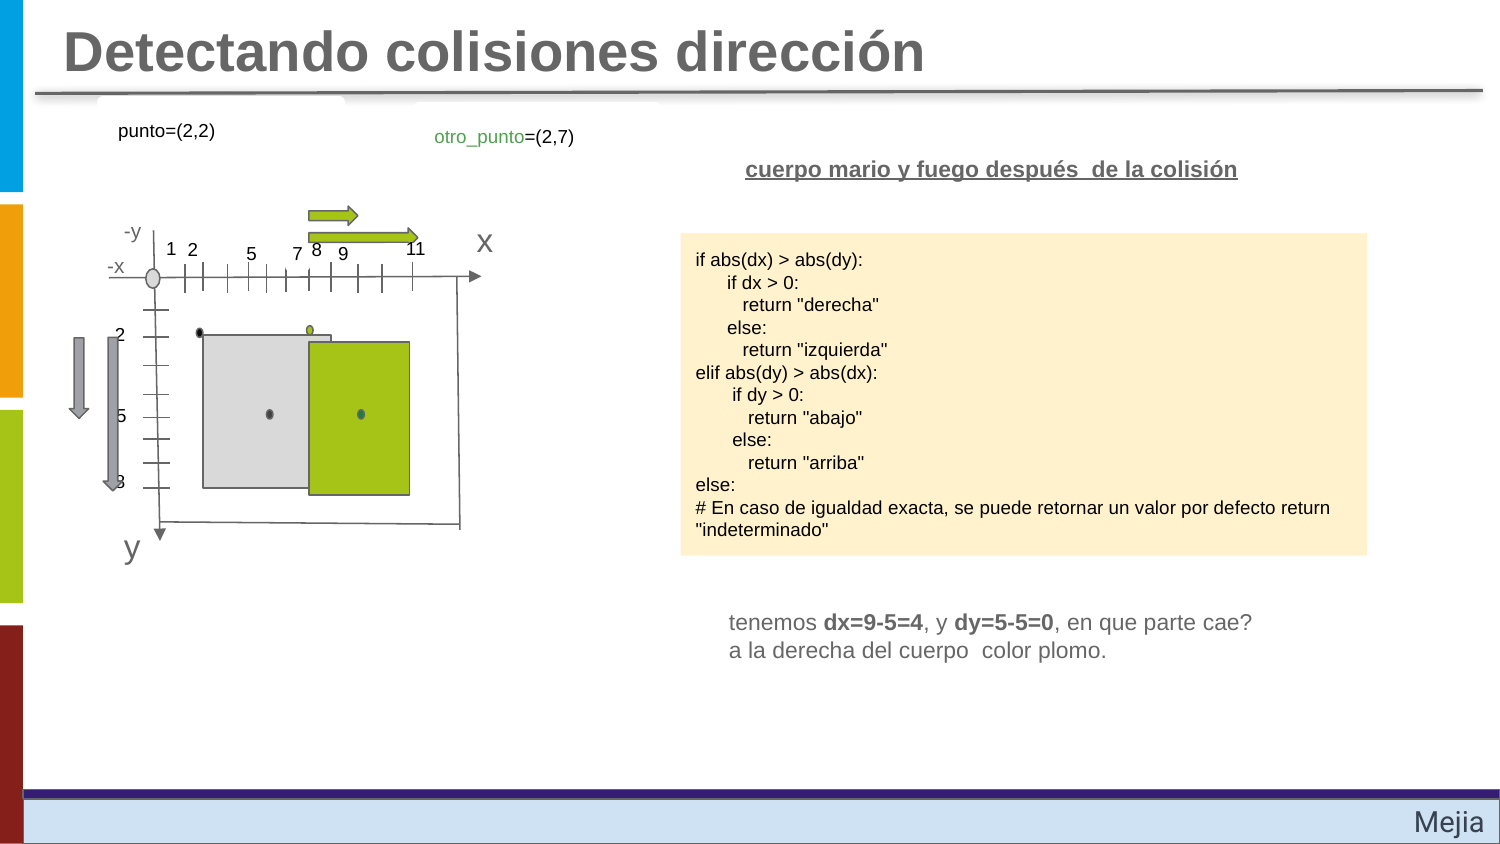

Detectando colisiones dirección

punto=(2,2)
otro_punto=(2,7)
cuerpo mario y fuego después  de la colisión

x
-y

if abs(dx) > abs(dy):
      if dx > 0:
         return "derecha"
      else:
         return "izquierda"
elif abs(dy) > abs(dx):
       if dy > 0:
          return "abajo"
       else:
          return "arriba"
else:
# En caso de igualdad exacta, se puede retornar un valor por defecto return "indeterminado"
-x
1
11
2
8
5
7
9

2

5
8
y
tenemos dx=9-5=4, y dy=5-5=0, en que parte cae?
a la derecha del cuerpo  color plomo.

Mejia